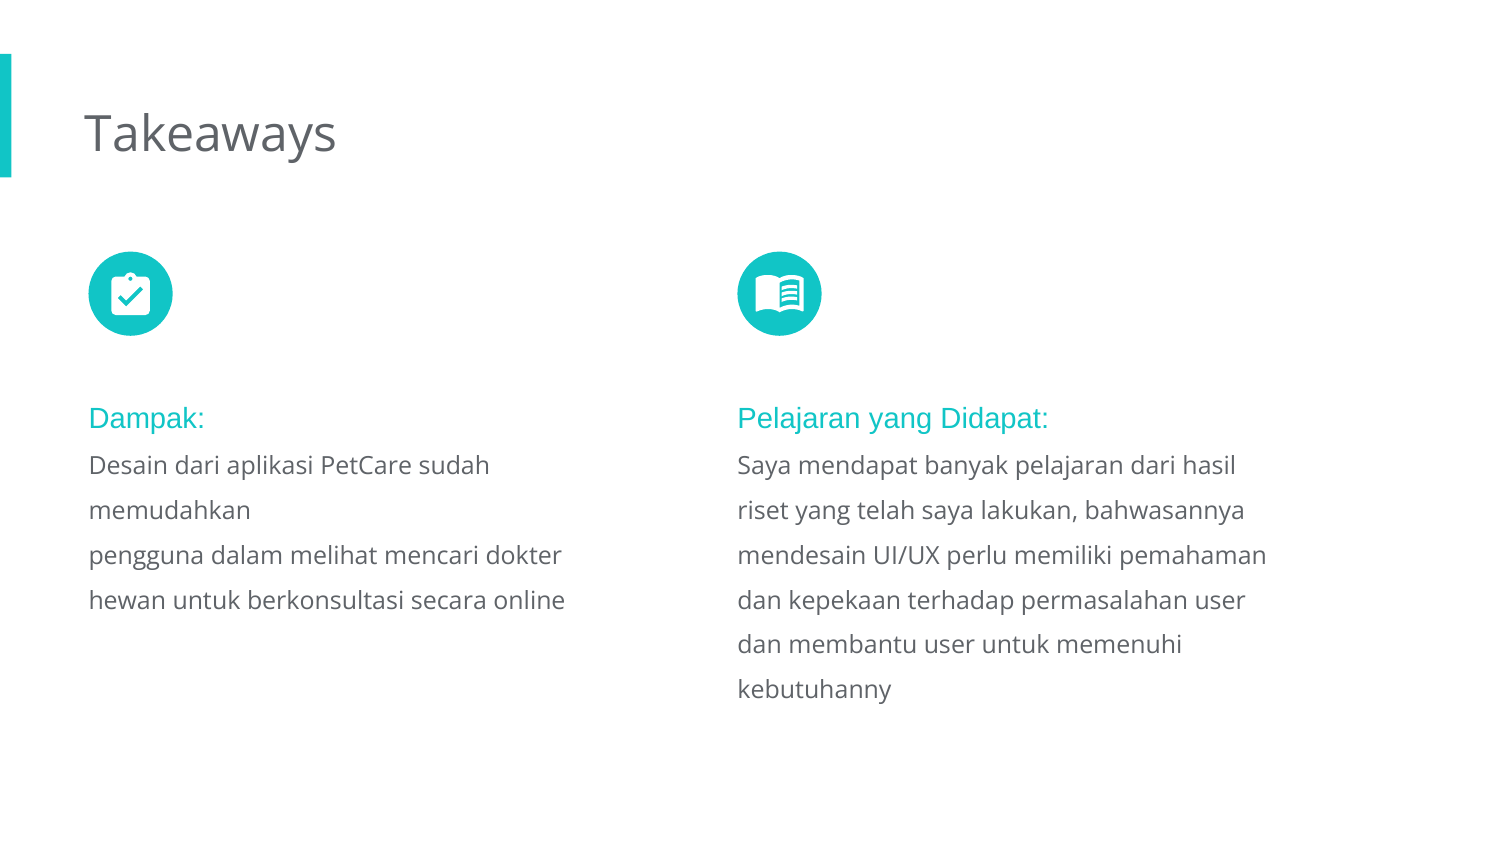

Takeaways

Dampak:
Desain dari aplikasi PetCare sudah memudahkan
pengguna dalam melihat mencari dokter hewan untuk berkonsultasi secara online
Pelajaran yang Didapat:
Saya mendapat banyak pelajaran dari hasil riset yang telah saya lakukan, bahwasannya mendesain UI/UX perlu memiliki pemahaman dan kepekaan terhadap permasalahan user dan membantu user untuk memenuhi kebutuhanny